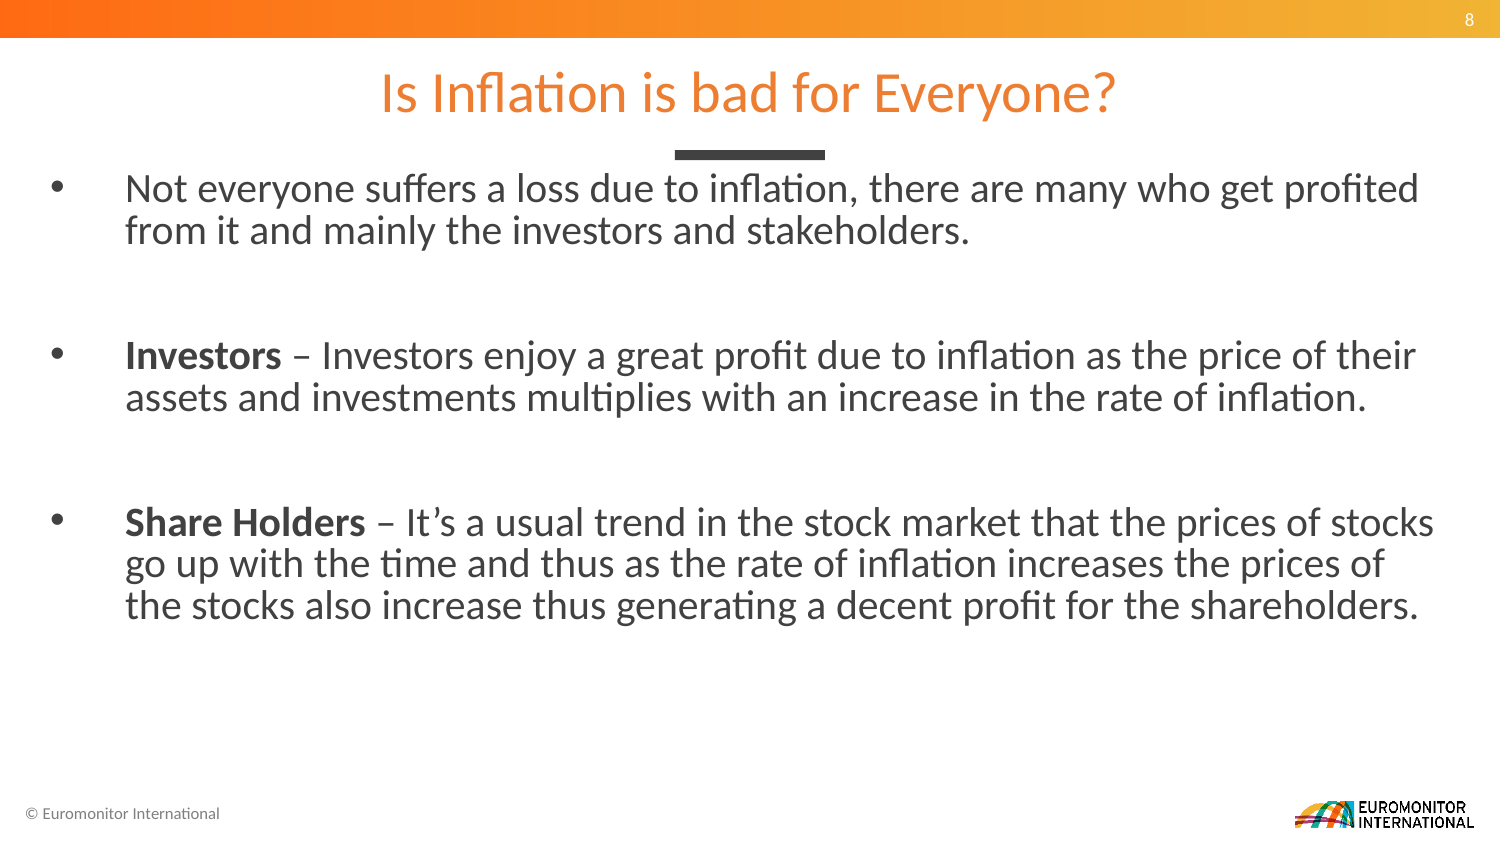

# Is Inflation is bad for Everyone?
Not everyone suffers a loss due to inflation, there are many who get profited from it and mainly the investors and stakeholders.

Investors – Investors enjoy a great profit due to inflation as the price of their assets and investments multiplies with an increase in the rate of inflation.

Share Holders – It’s a usual trend in the stock market that the prices of stocks go up with the time and thus as the rate of inflation increases the prices of the stocks also increase thus generating a decent profit for the shareholders.